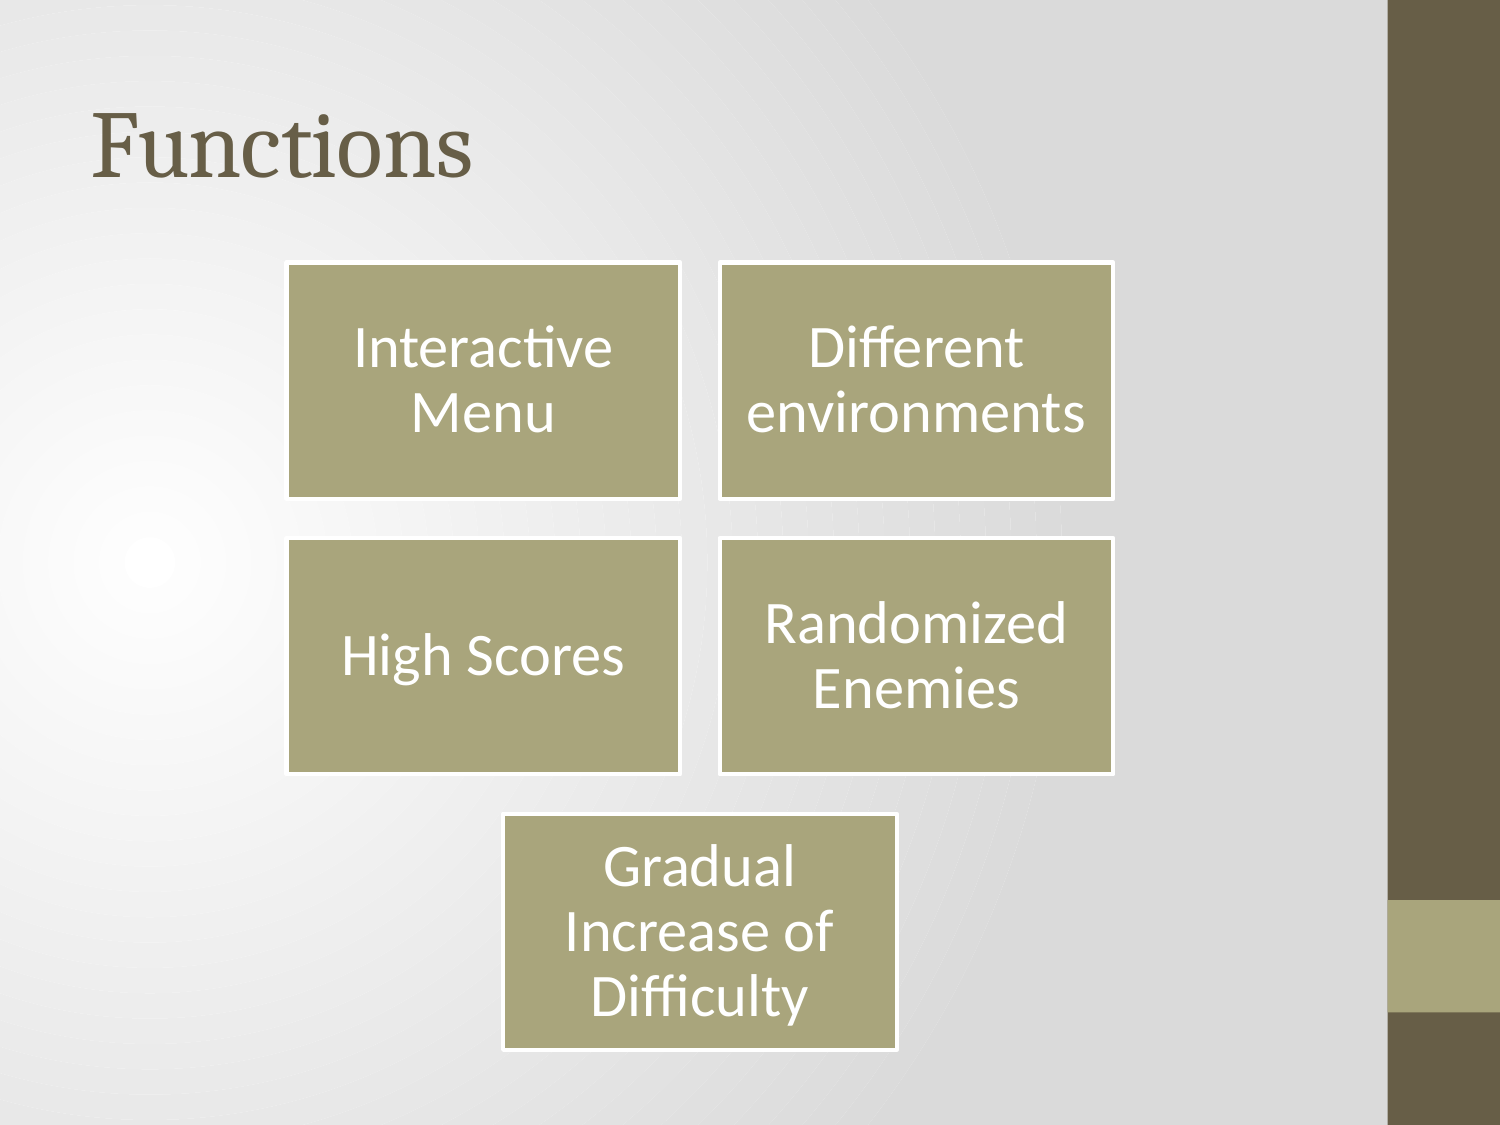

# Functions
Interactive Menu
Different environments
High Scores
Randomized Enemies
Gradual Increase of Difficulty